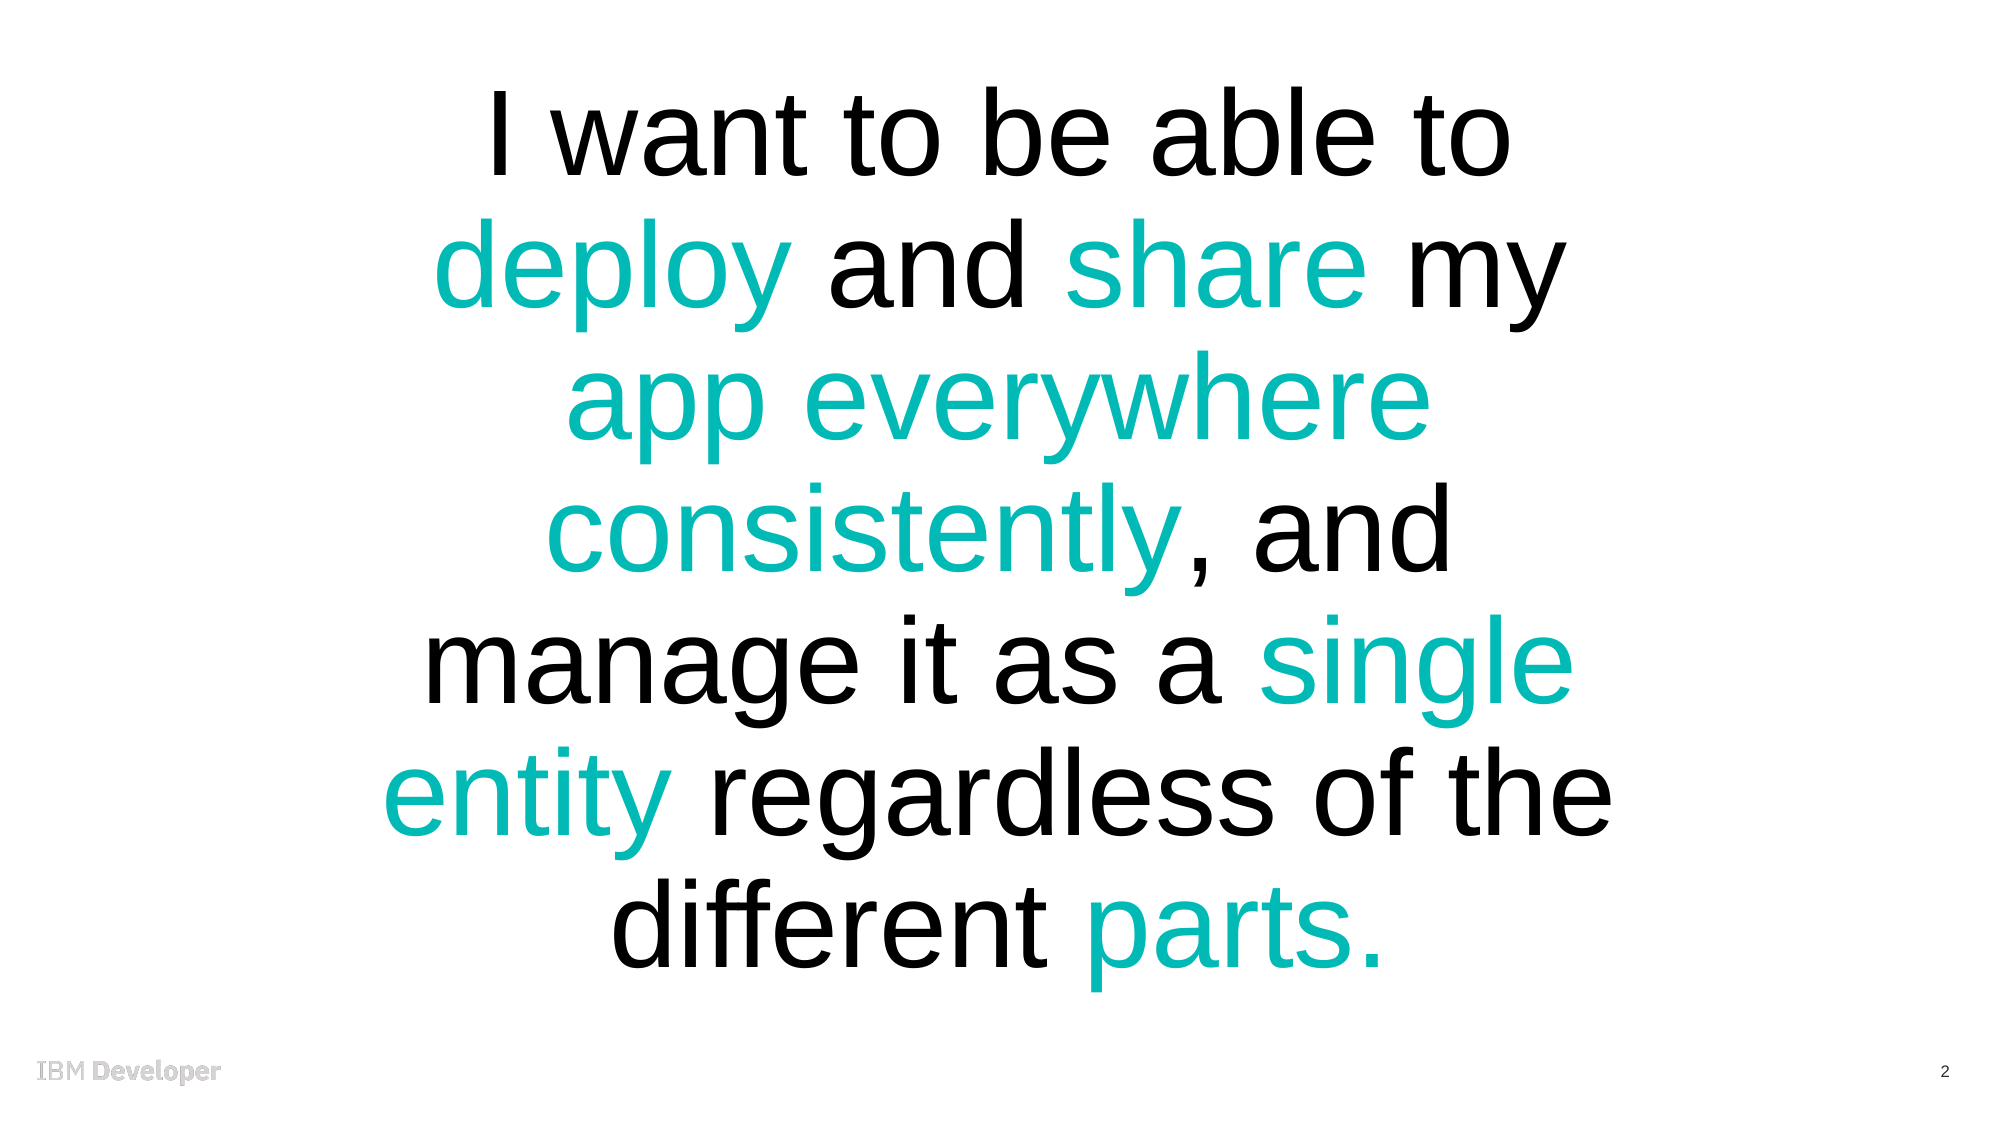

# I want to be able to deploy and share my app everywhere consistently, and manage it as a single entity regardless of the different parts.
2